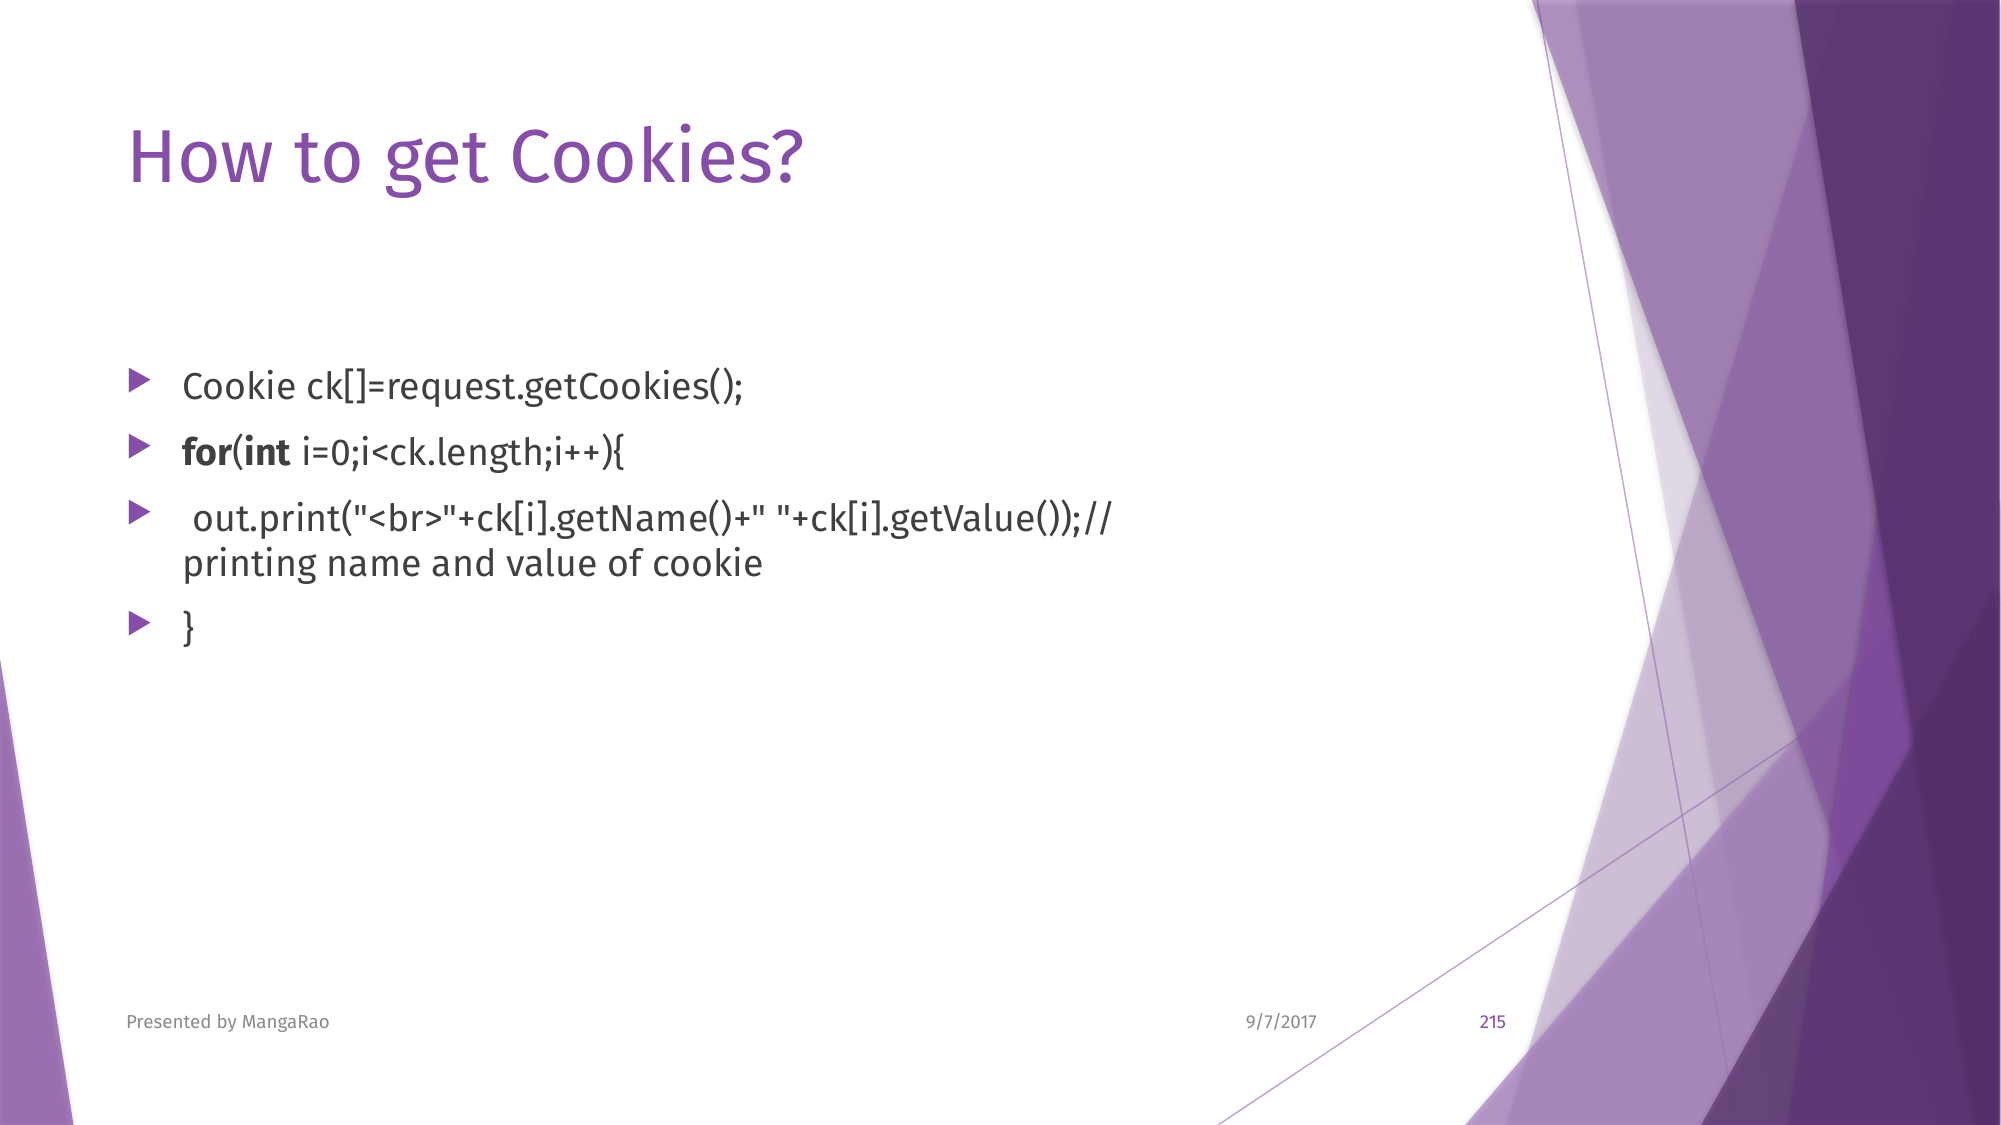

# How to get Cookies?
Cookie ck[]=request.getCookies();
for(int i=0;i<ck.length;i++){
 out.print("<br>"+ck[i].getName()+" "+ck[i].getValue());//printing name and value of cookie
}

Presented by MangaRao
9/7/2017
215